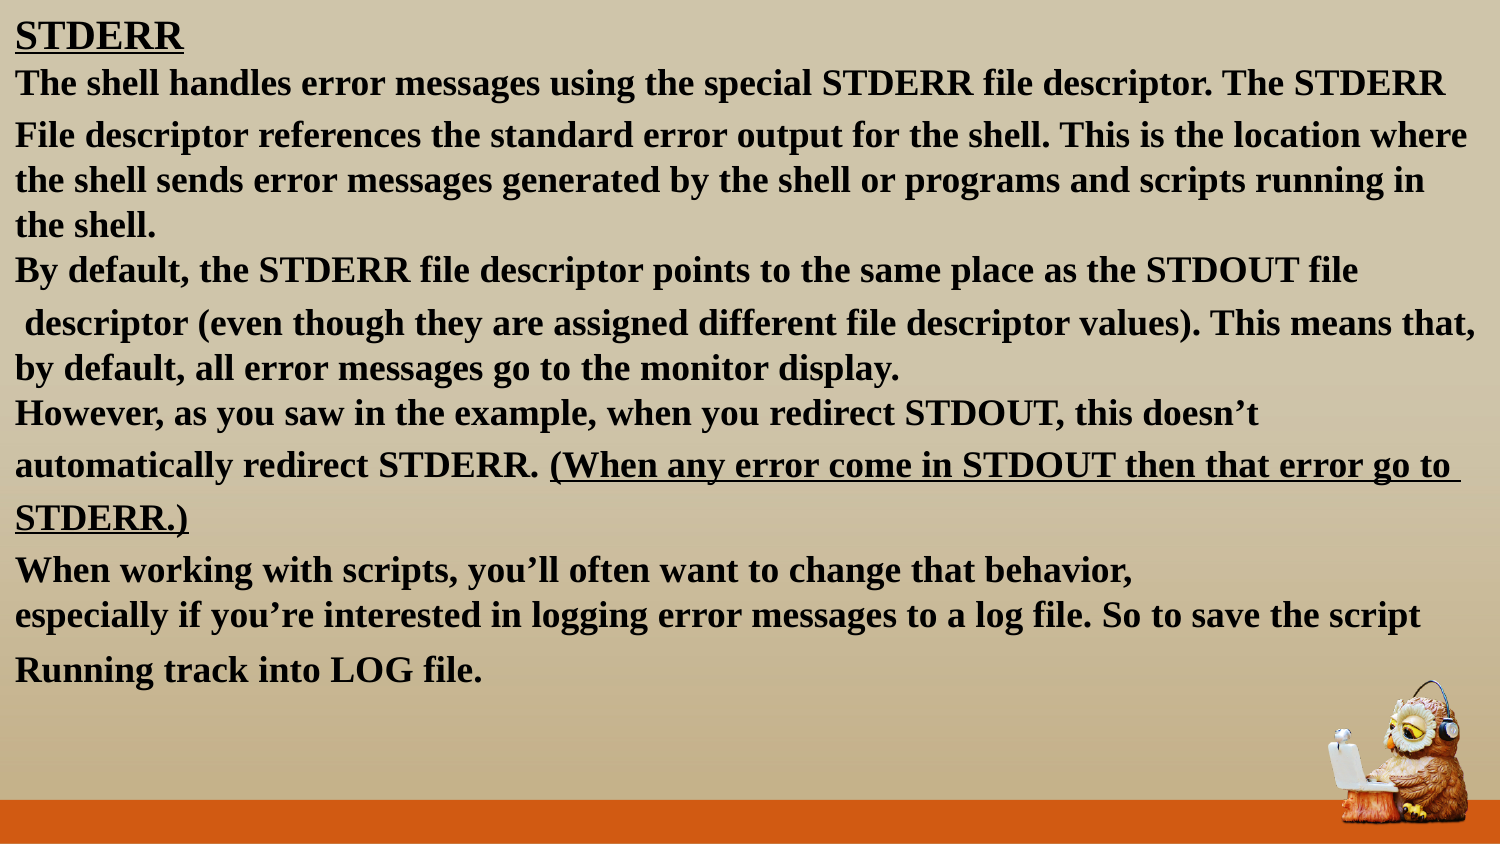

STDERR
The shell handles error messages using the special STDERR file descriptor. The STDERR
File descriptor references the standard error output for the shell. This is the location where the shell sends error messages generated by the shell or programs and scripts running in the shell.
By default, the STDERR file descriptor points to the same place as the STDOUT file
 descriptor (even though they are assigned different file descriptor values). This means that, by default, all error messages go to the monitor display.
However, as you saw in the example, when you redirect STDOUT, this doesn’t
automatically redirect STDERR. (When any error come in STDOUT then that error go to
STDERR.)
When working with scripts, you’ll often want to change that behavior,
especially if you’re interested in logging error messages to a log file. So to save the script
Running track into LOG file.